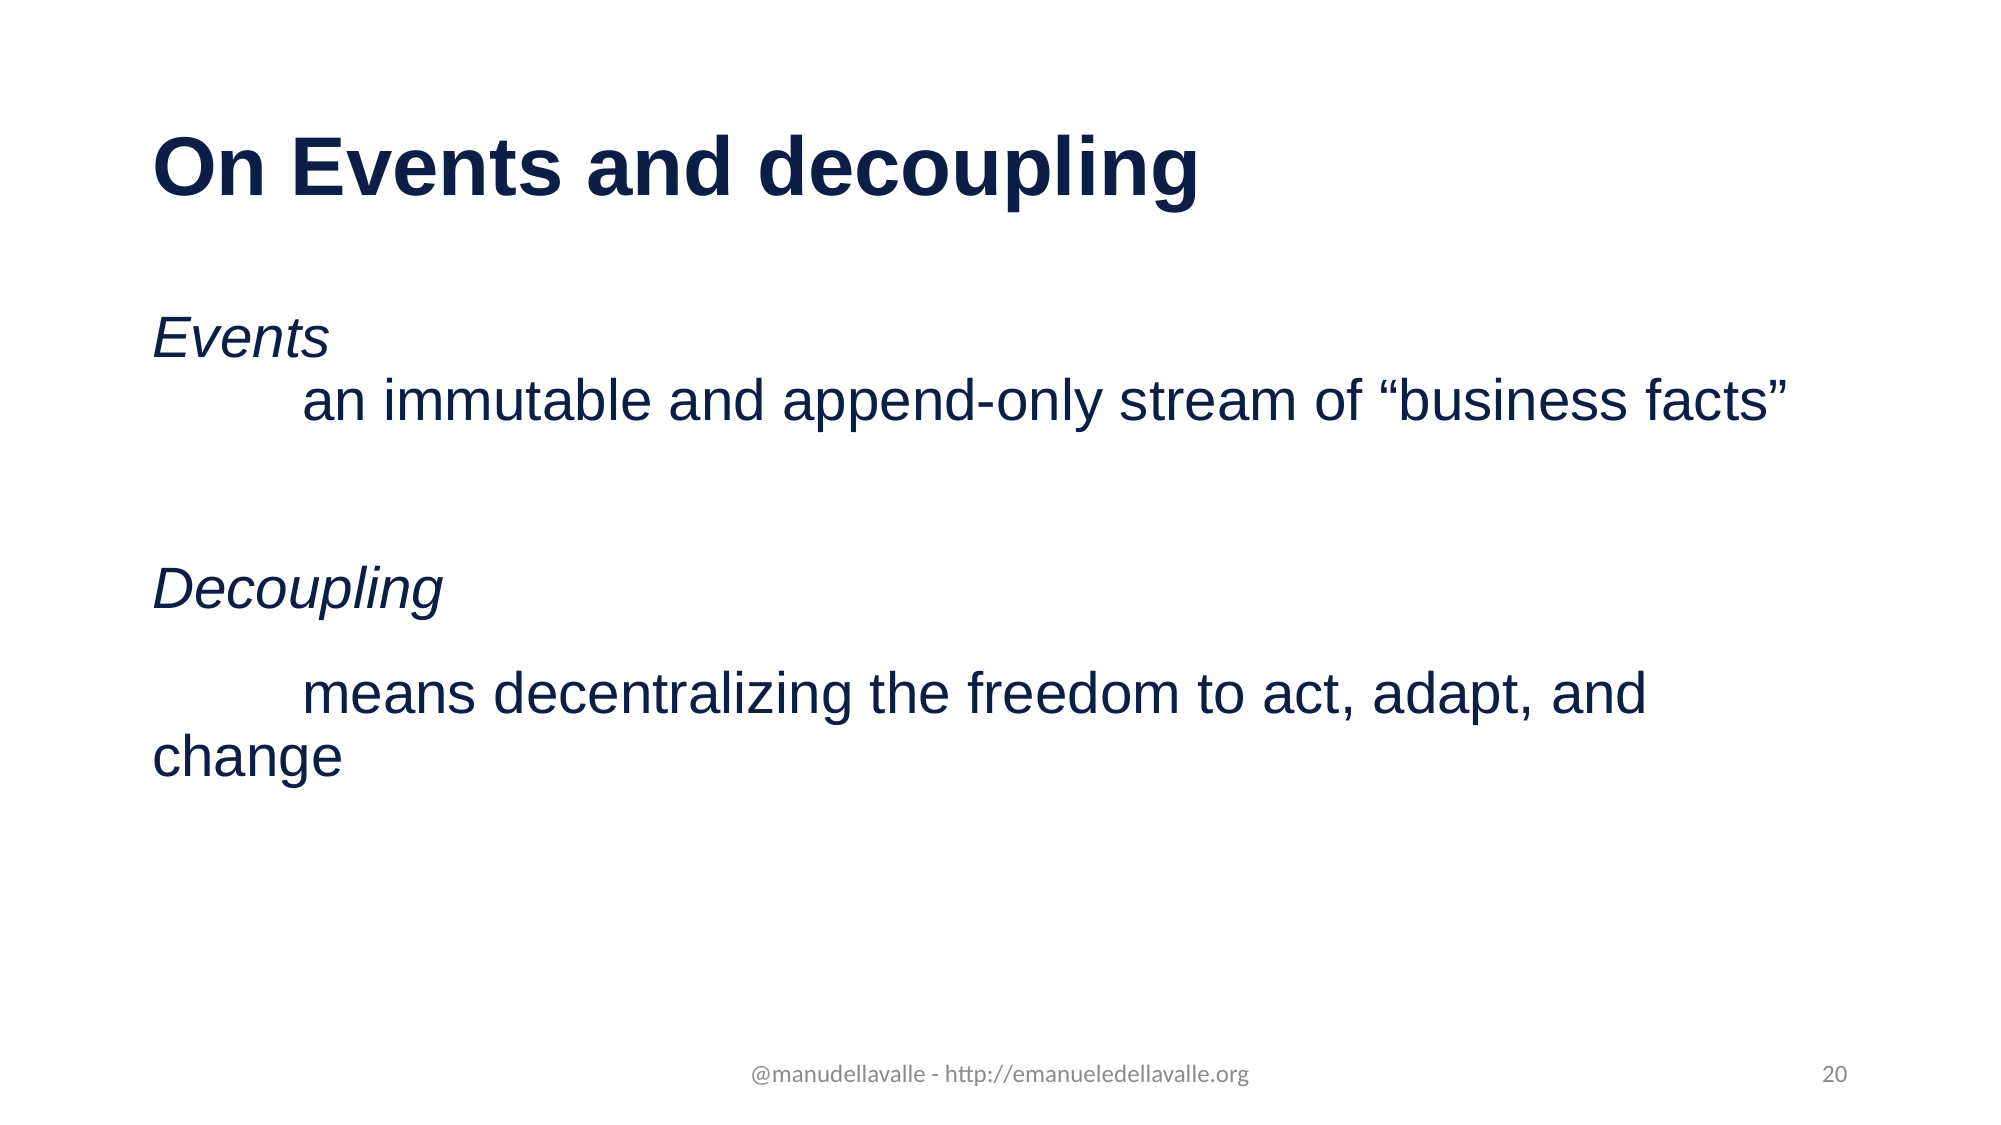

# On Events and decoupling
Events
	an immutable and append-only stream of “business facts”

Decoupling
	means decentralizing the freedom to act, adapt, and change

@manudellavalle - http://emanueledellavalle.org
20